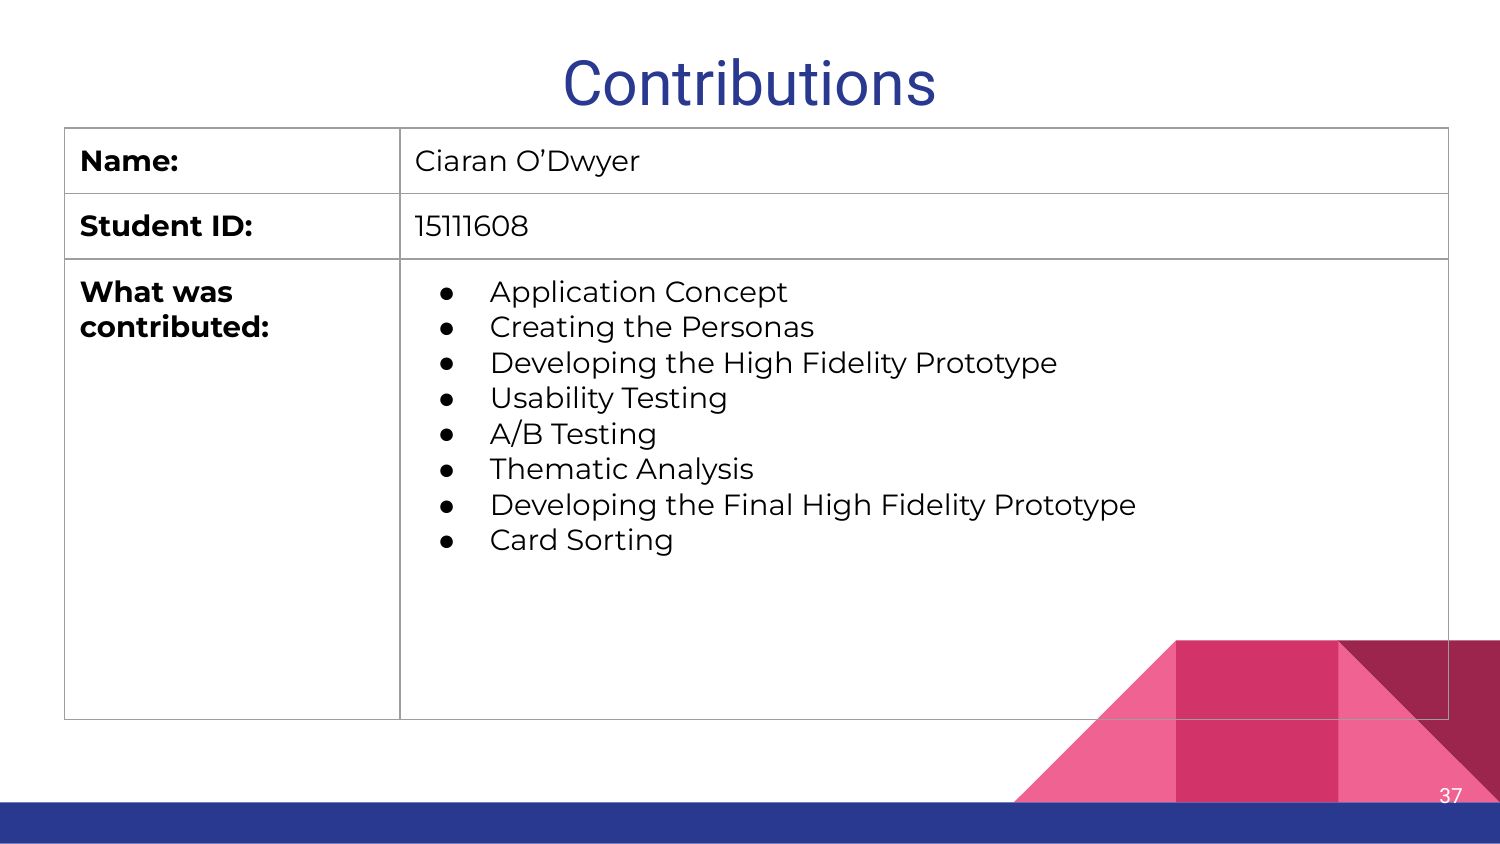

# Contributions

| Name: | Ciaran O’Dwyer |
| --- | --- |
| Student ID: | 15111608 |
| What was contributed: | Application Concept Creating the Personas Developing the High Fidelity Prototype Usability Testing A/B Testing Thematic Analysis Developing the Final High Fidelity Prototype Card Sorting |
|  |  |
|  |  |
37